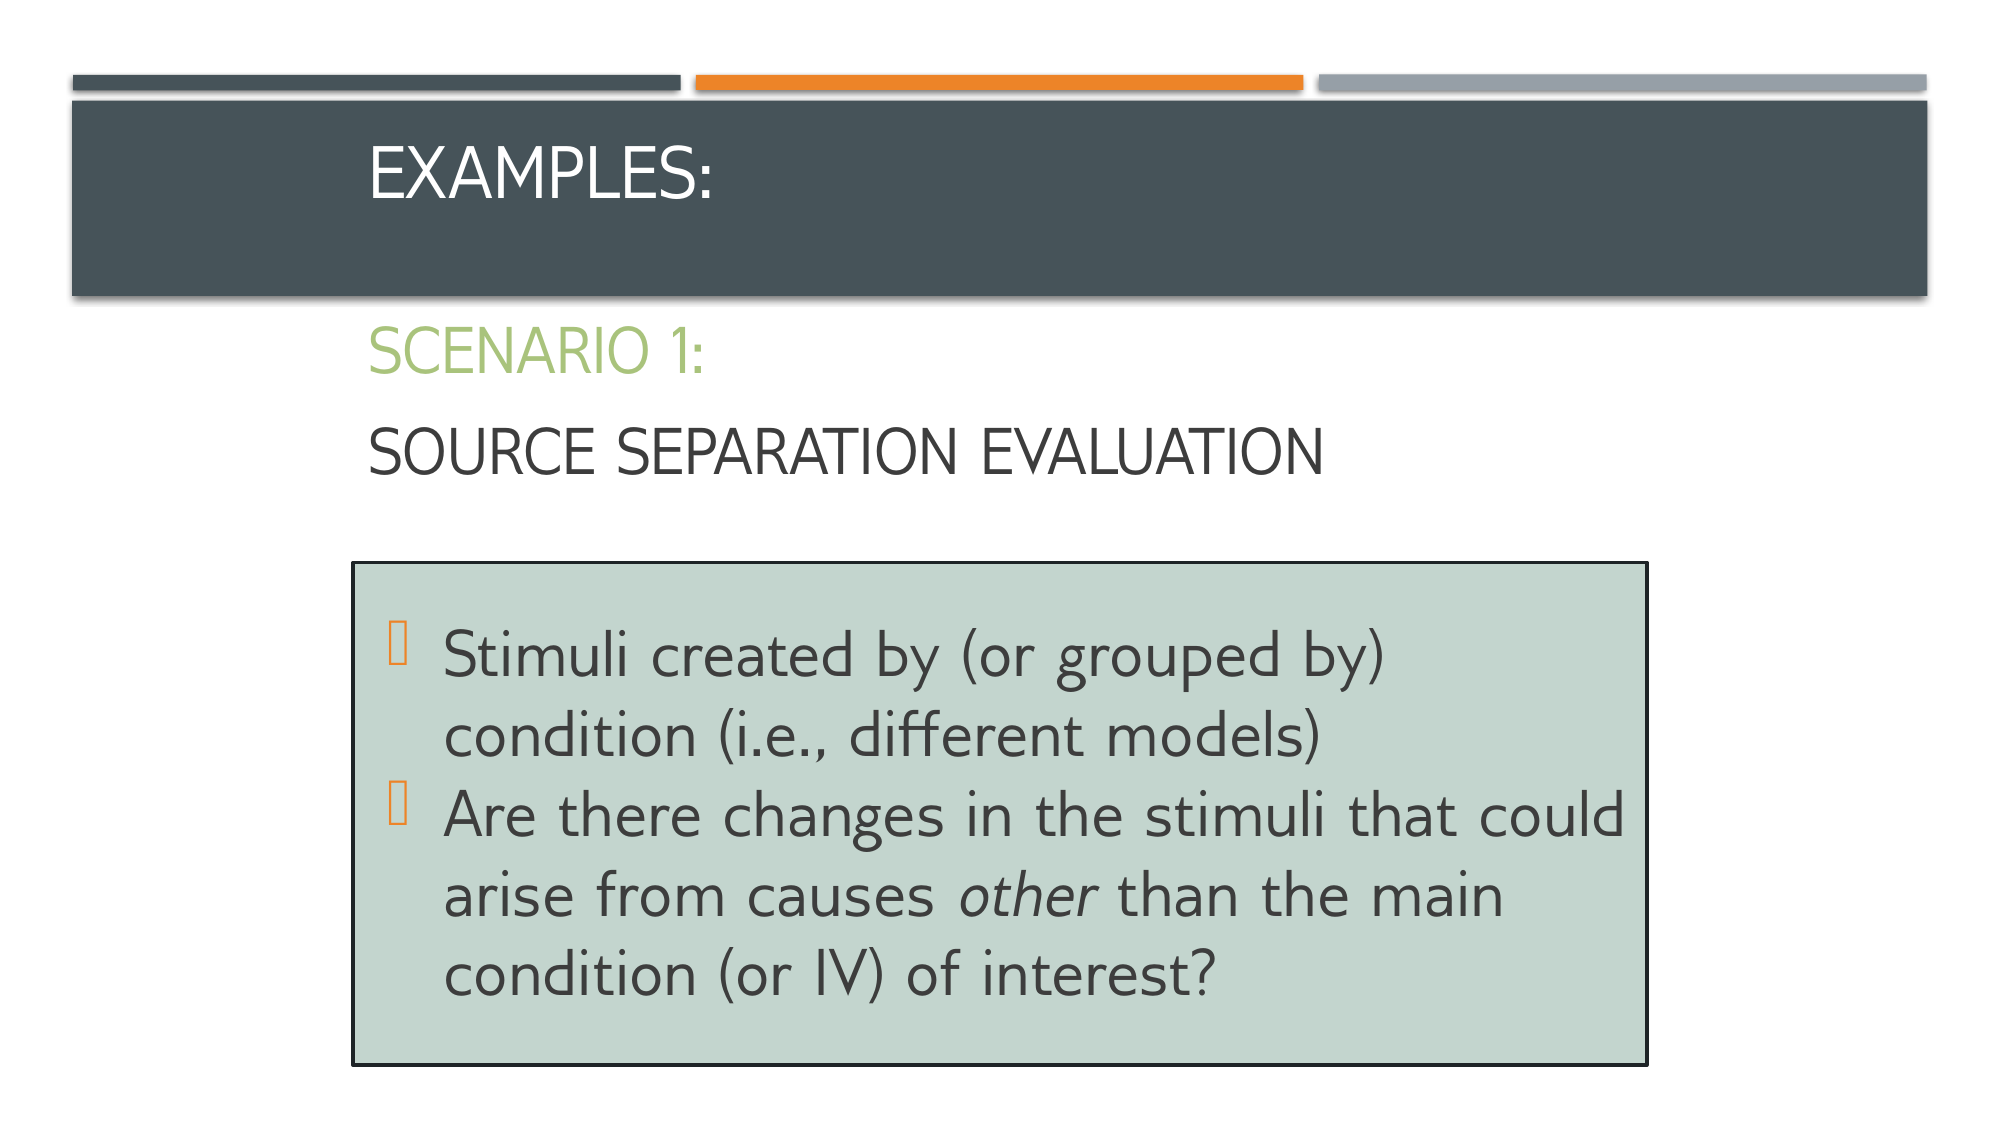

# Examples:
SCENARIO 1:
SOURCE SEPARATION EVALUATION

Stimuli created by (or grouped by) condition (i.e., different models)
Are there changes in the stimuli that could arise from causes other than the main condition (or IV) of interest?